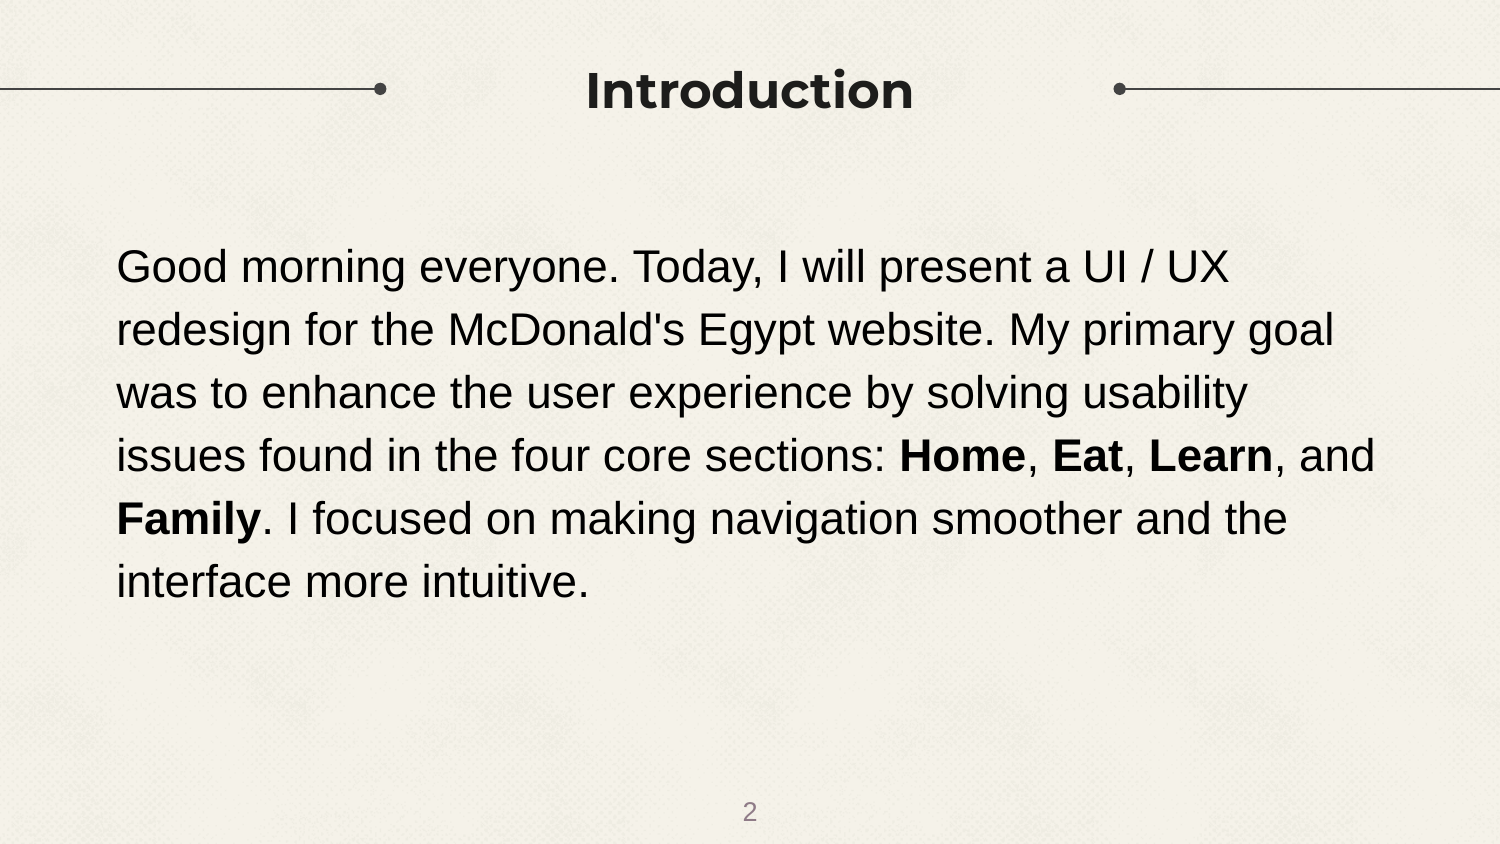

# Introduction
Good morning everyone. Today, I will present a UI / UX redesign for the McDonald's Egypt website. My primary goal was to enhance the user experience by solving usability issues found in the four core sections: Home, Eat, Learn, and Family. I focused on making navigation smoother and the interface more intuitive.
2